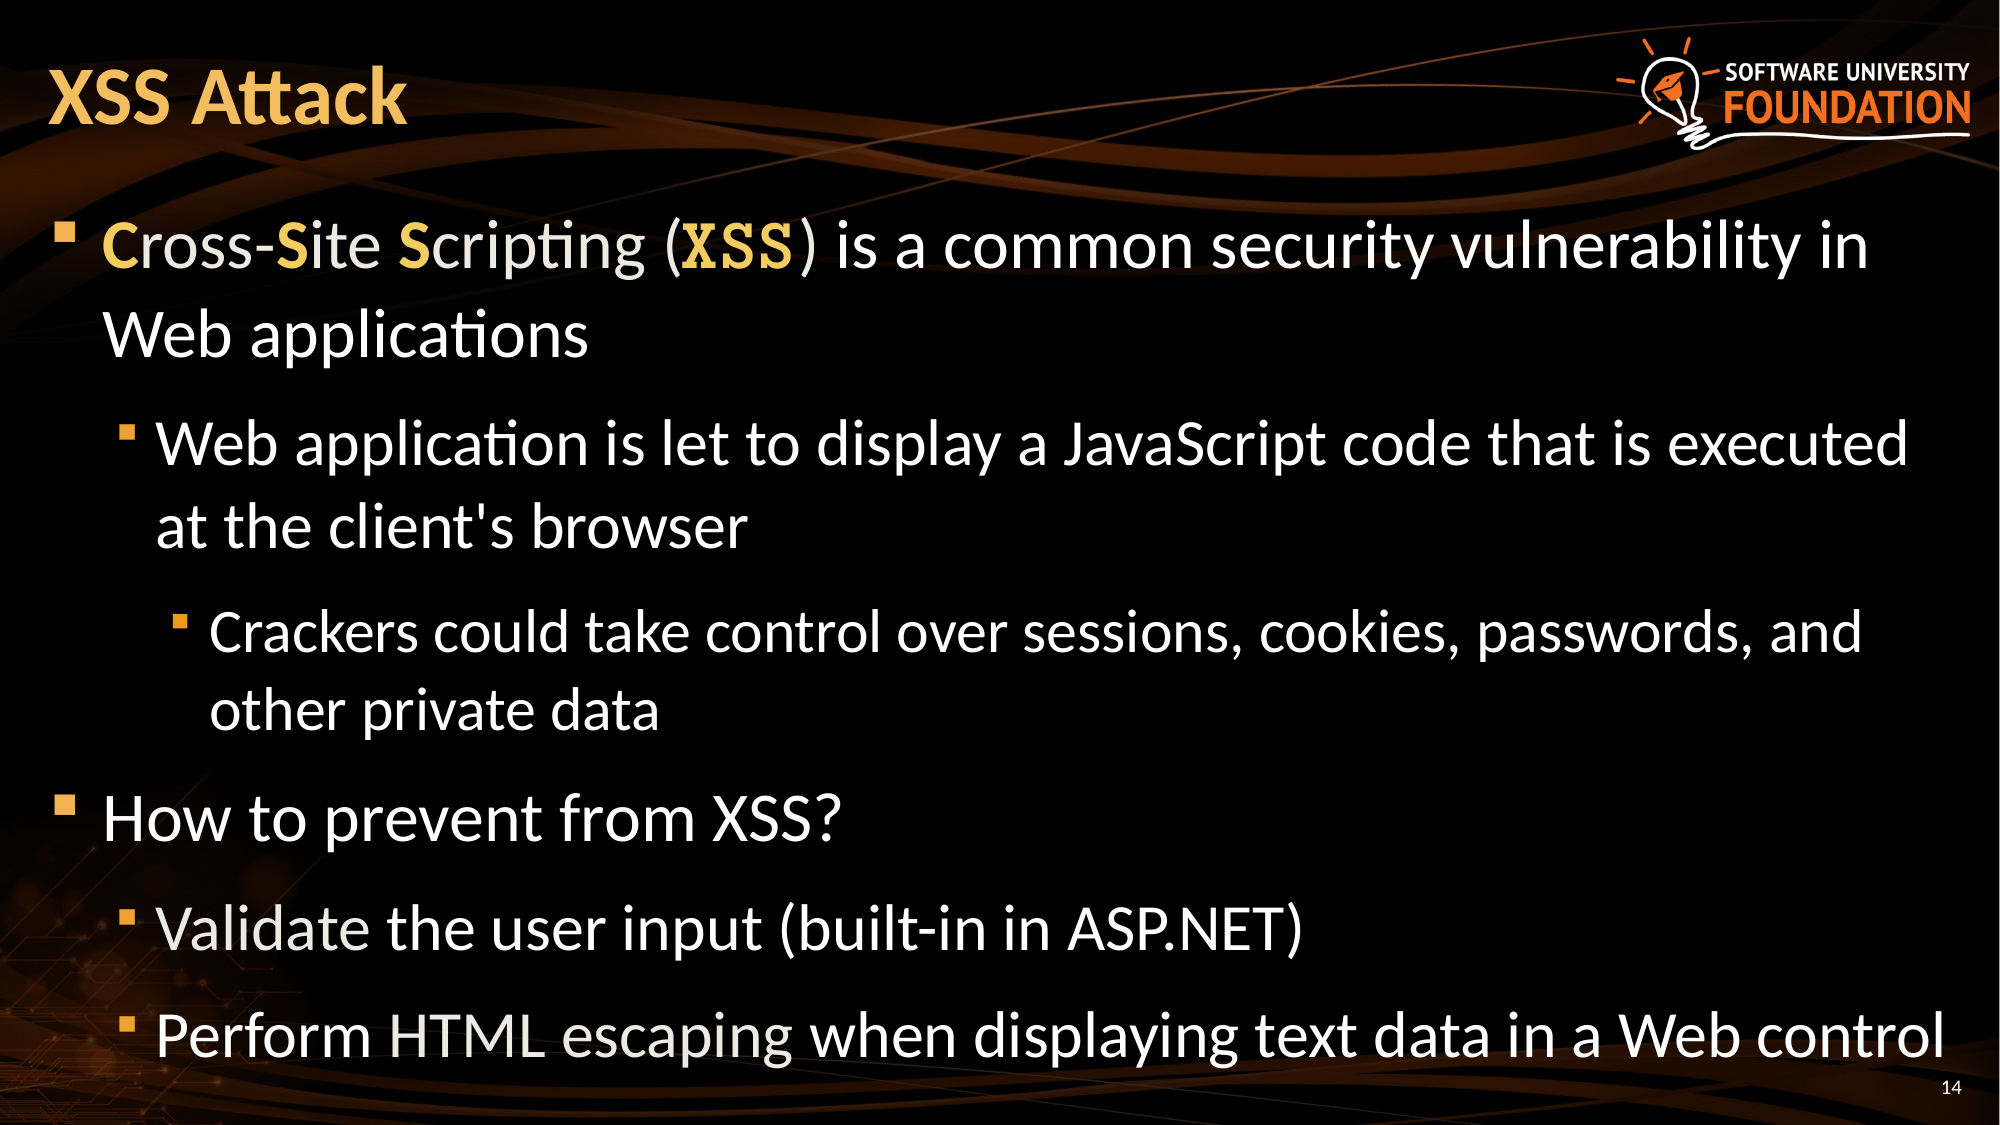

# XSS Attack
Cross-Site Scripting (XSS) is a common security vulnerability in Web applications
Web application is let to display a JavaScript code that is executed at the client's browser
Crackers could take control over sessions, cookies, passwords, and other private data
How to prevent from XSS?
Validate the user input (built-in in ASP.NET)
Perform HTML escaping when displaying text data in a Web control

14